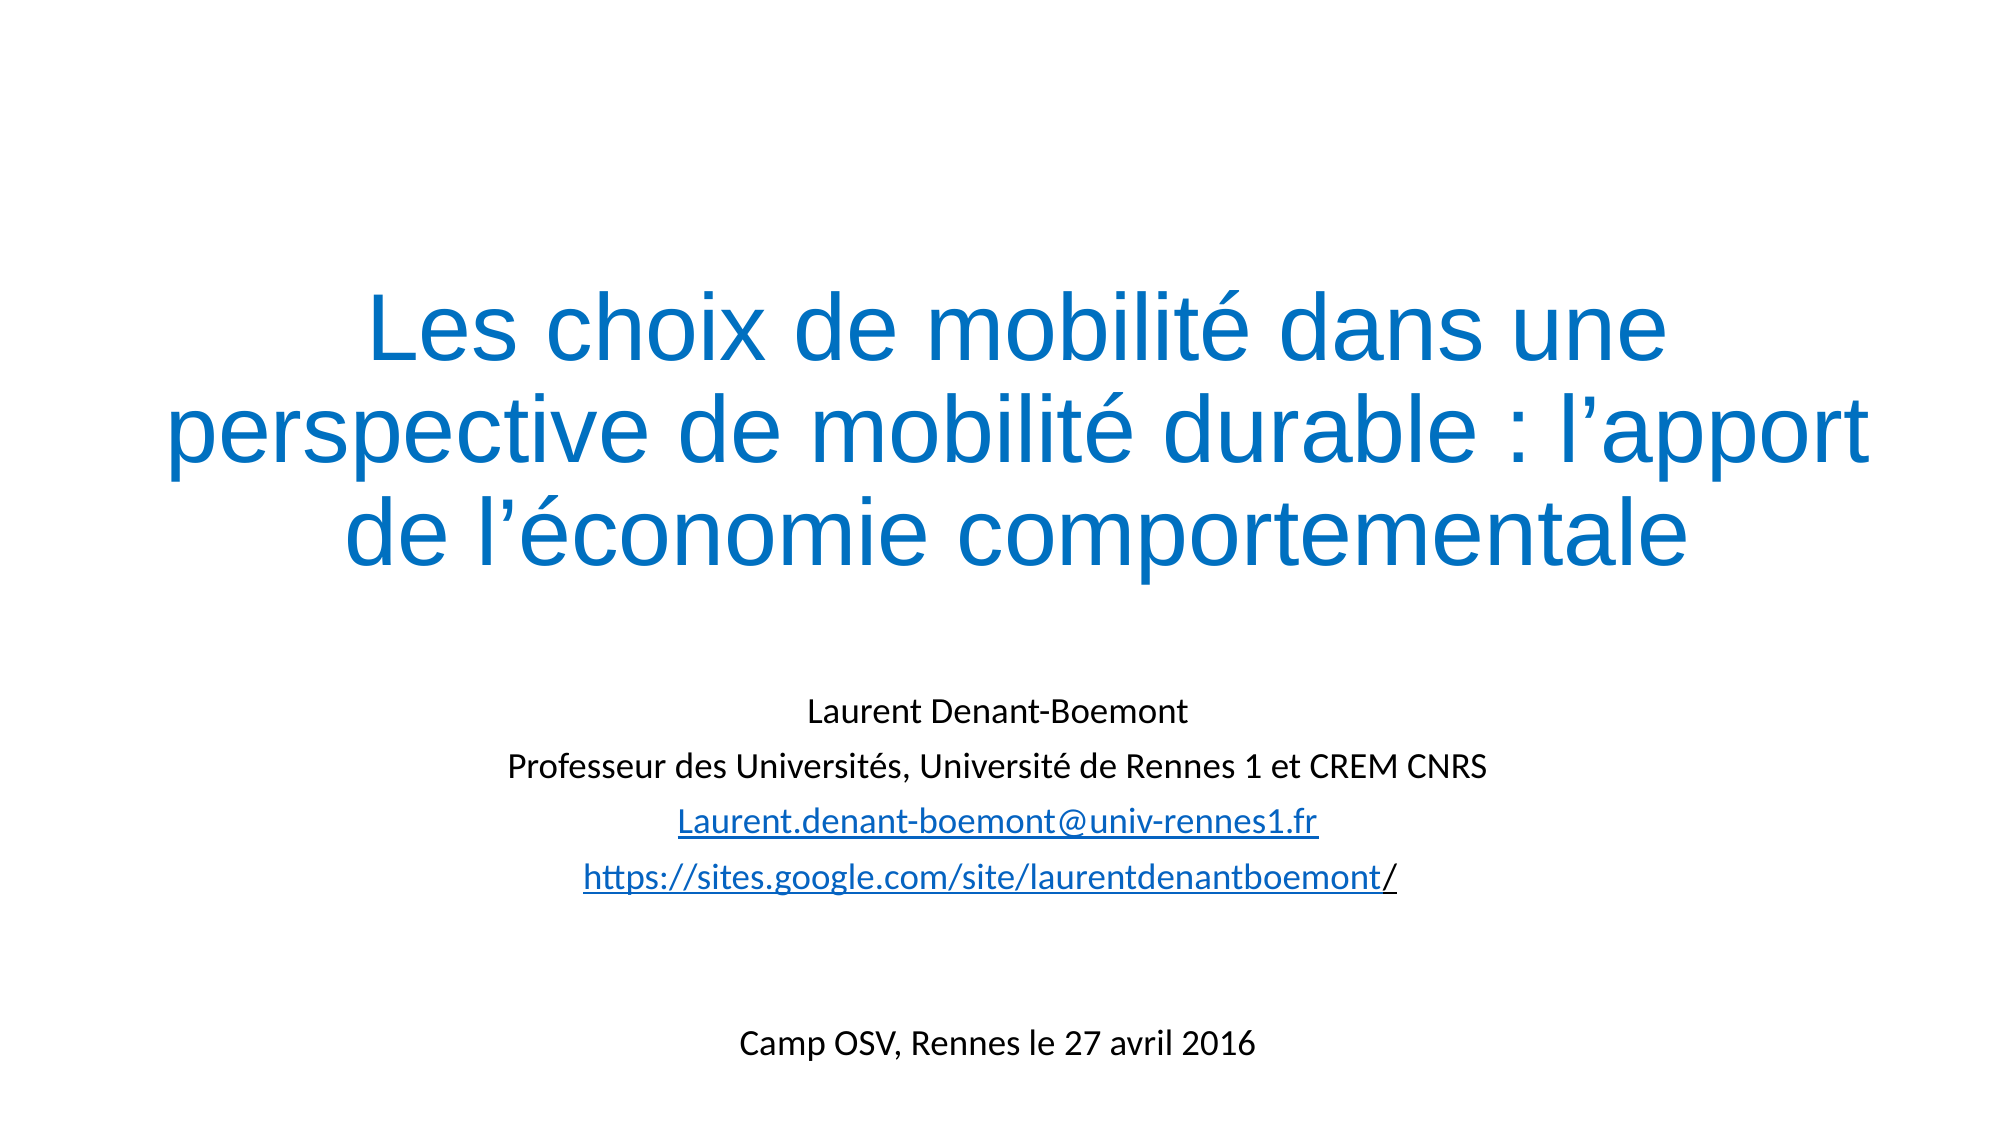

# Les choix de mobilité dans une perspective de mobilité durable : l’apport de l’économie comportementale
Laurent Denant-Boemont
Professeur des Universités, Université de Rennes 1 et CREM CNRS
Laurent.denant-boemont@univ-rennes1.fr
https://sites.google.com/site/laurentdenantboemont/

Camp OSV, Rennes le 27 avril 2016